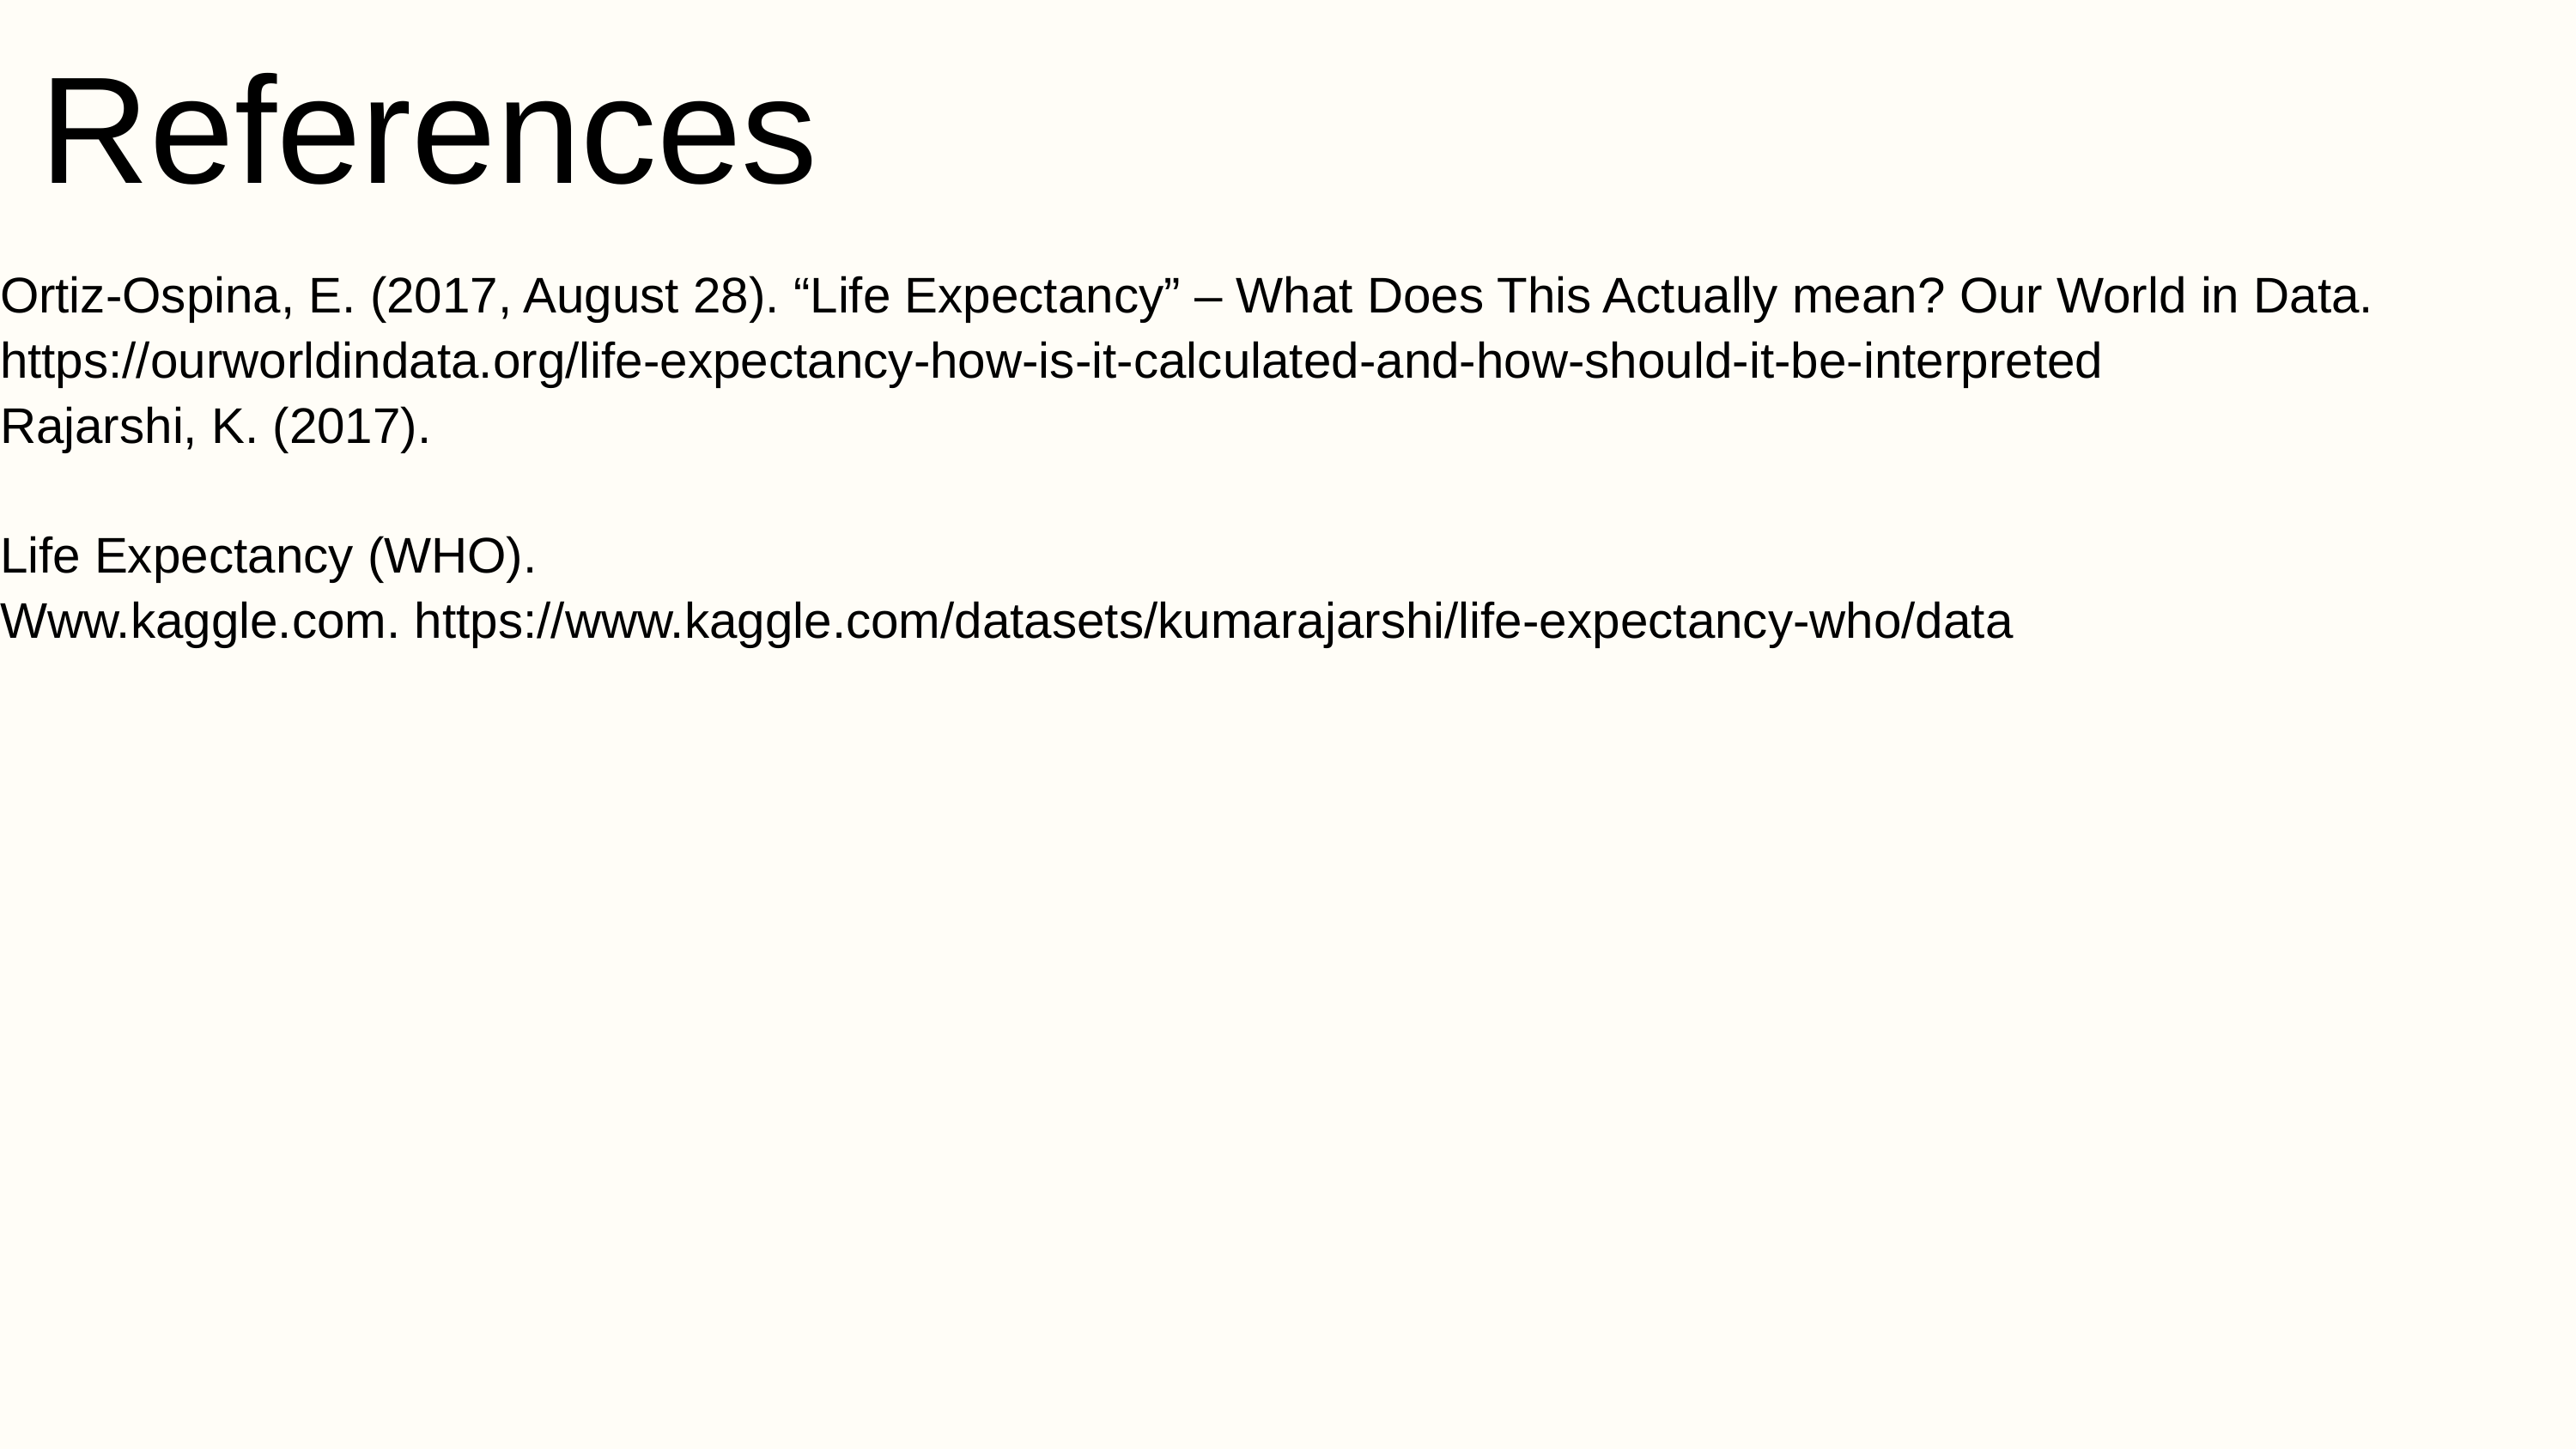

References

Ortiz-Ospina, E. (2017, August 28). “Life Expectancy” – What Does This Actually mean? Our World in Data. https://ourworldindata.org/life-expectancy-how-is-it-calculated-and-how-should-it-be-interpreted
Rajarshi, K. (2017).

Life Expectancy (WHO).
Www.kaggle.com. https://www.kaggle.com/datasets/kumarajarshi/life-expectancy-who/data